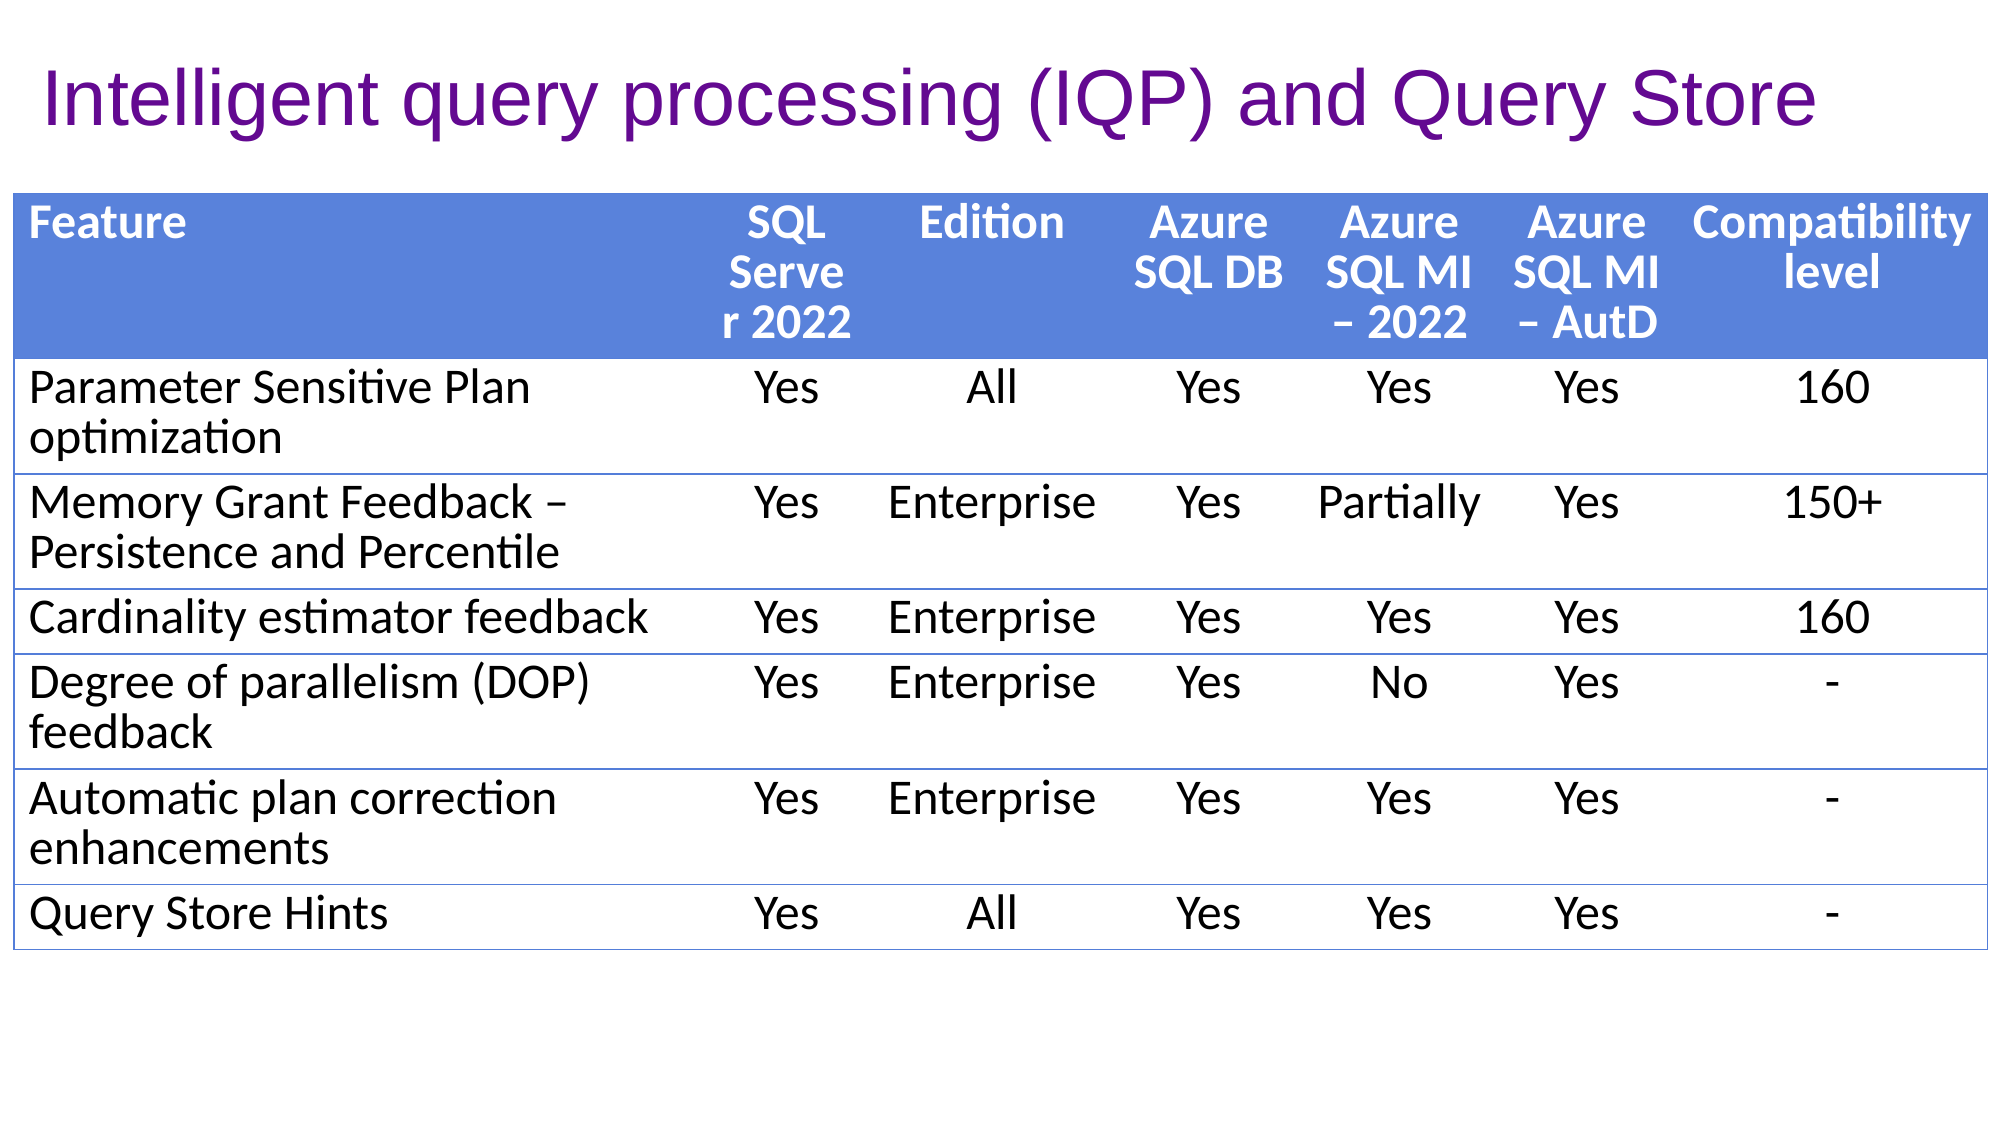

Intelligent query processing (IQP) and Query Store
| Feature | SQL Server 2022 | Edition | Azure SQL DB | Azure SQL MI – 2022 | Azure SQL MI – AutD | Compatibility level |
| --- | --- | --- | --- | --- | --- | --- |
| Parameter Sensitive Plan optimization | Yes | All | Yes | Yes | Yes | 160 |
| Memory Grant Feedback – Persistence and Percentile | Yes | Enterprise | Yes | Partially | Yes | 150+ |
| Cardinality estimator feedback | Yes | Enterprise | Yes | Yes | Yes | 160 |
| Degree of parallelism (DOP) feedback | Yes | Enterprise | Yes | No | Yes | - |
| Automatic plan correction enhancements | Yes | Enterprise | Yes | Yes | Yes | - |
| Query Store Hints | Yes | All | Yes | Yes | Yes | - |